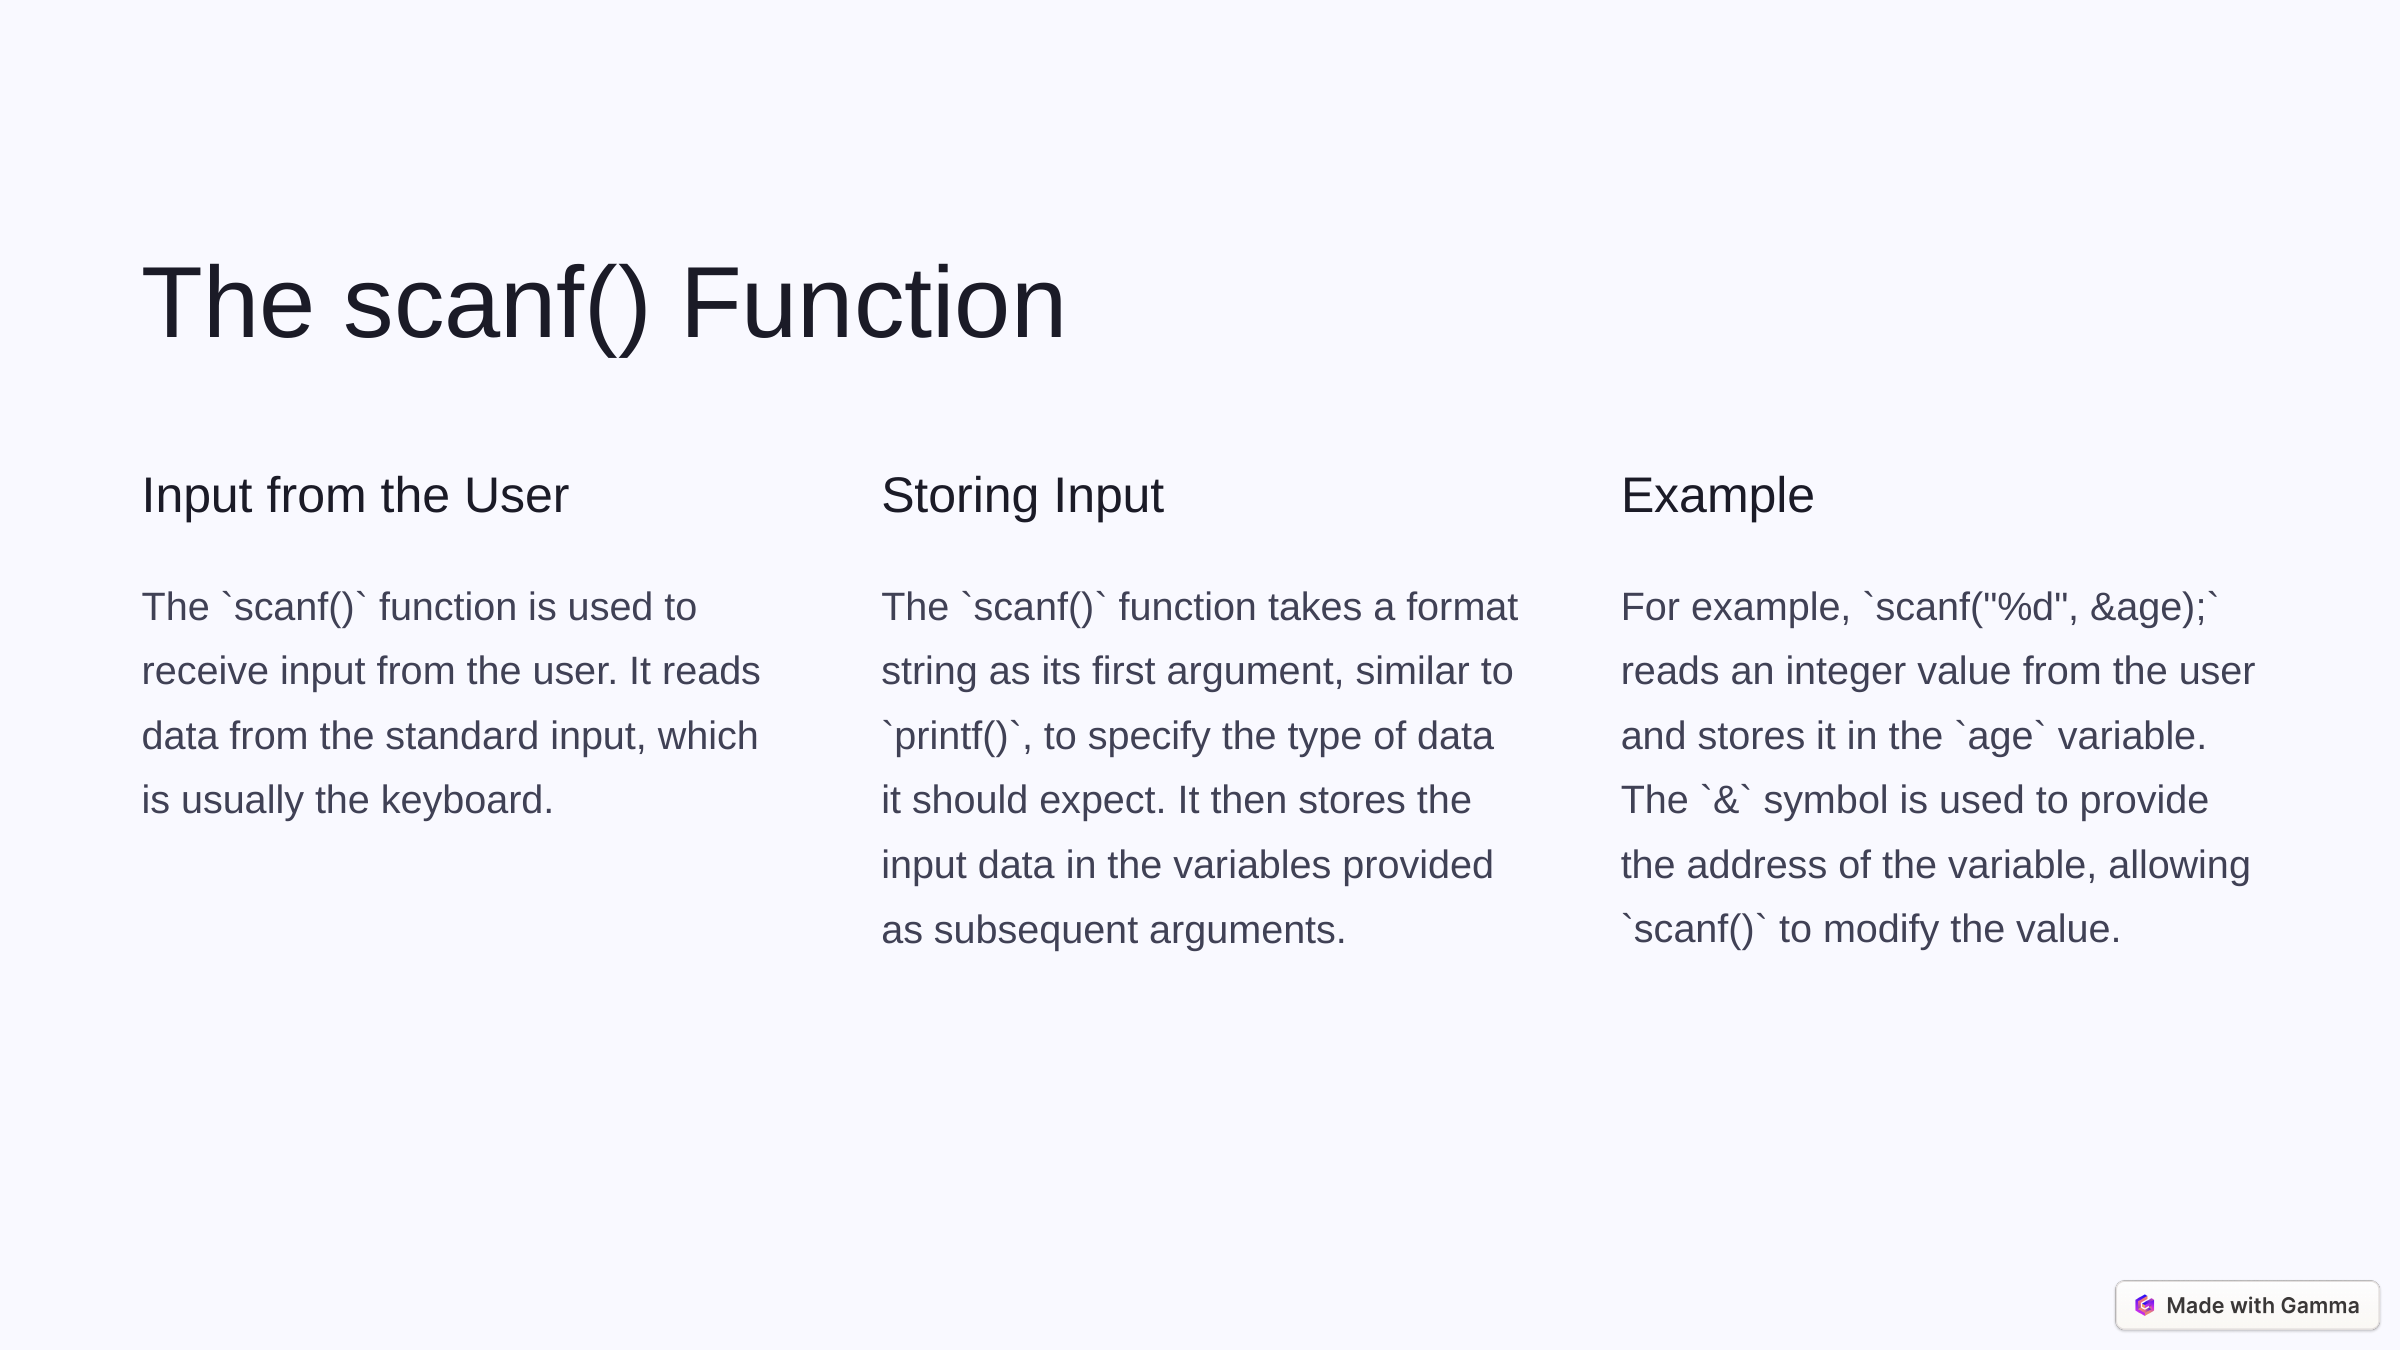

The scanf() Function
Input from the User
Storing Input
Example
The `scanf()` function is used to receive input from the user. It reads data from the standard input, which is usually the keyboard.
The `scanf()` function takes a format string as its first argument, similar to `printf()`, to specify the type of data it should expect. It then stores the input data in the variables provided as subsequent arguments.
For example, `scanf("%d", &age);` reads an integer value from the user and stores it in the `age` variable. The `&` symbol is used to provide the address of the variable, allowing `scanf()` to modify the value.